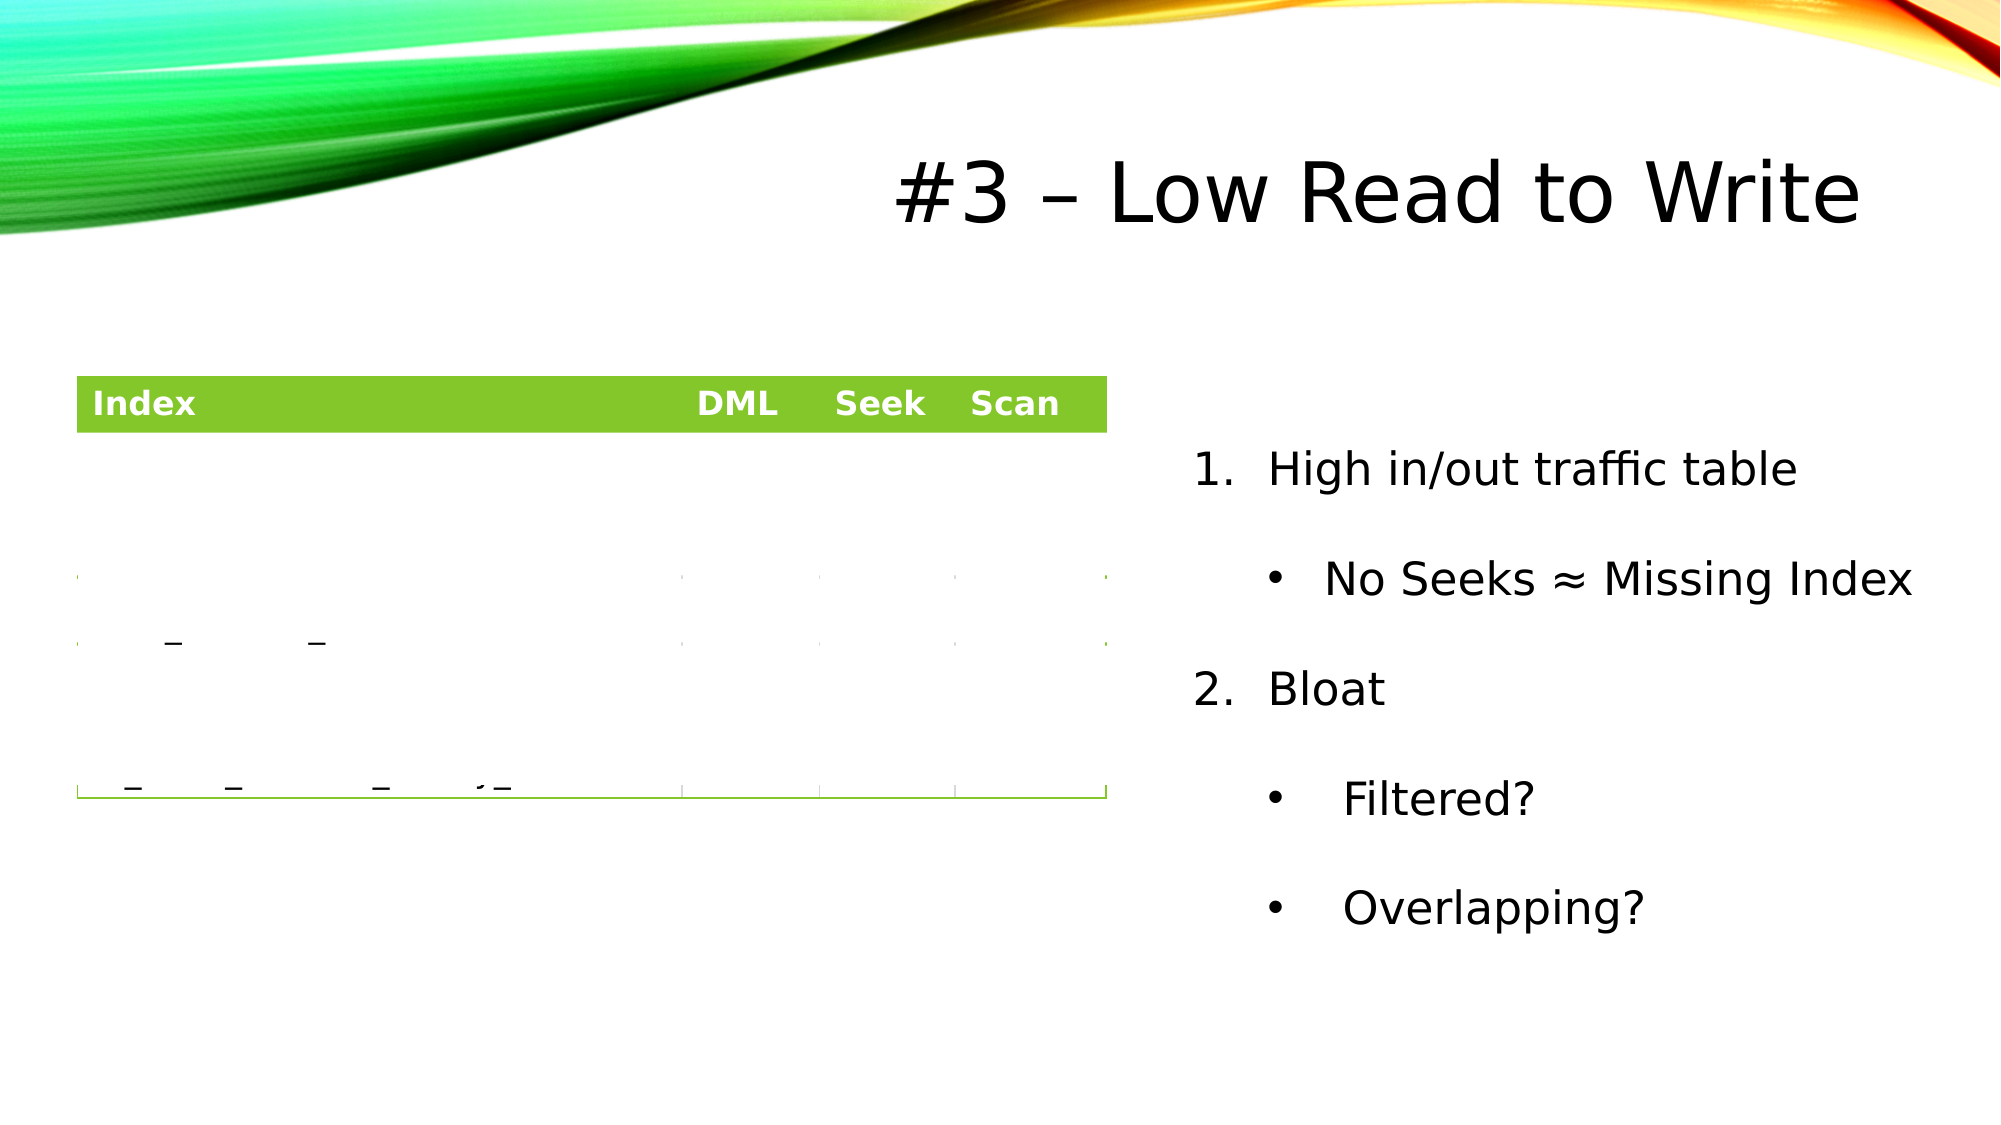

# #3 – Low Read to Write
| Index | DML | Seek | Scan |
| --- | --- | --- | --- |
| PK\_ImportQueue\_Id | 1604 | 0 | 482 |
| IX\_Person\_EyeColor\_FavoriteFood | 114 | 0 | 0 |
| IXEF\_Cinema\_Adult | 209 | 0 | 0 |
| IX\_Crew\_MediaId\_Salary | 503 | 0 | 25 |
| IX\_Crew\_MediaId\_Salary\_Title | 503 | 314 | 41 |
High in/out traffic table
No Seeks ≈ Missing Index
Bloat
Filtered?
Overlapping?